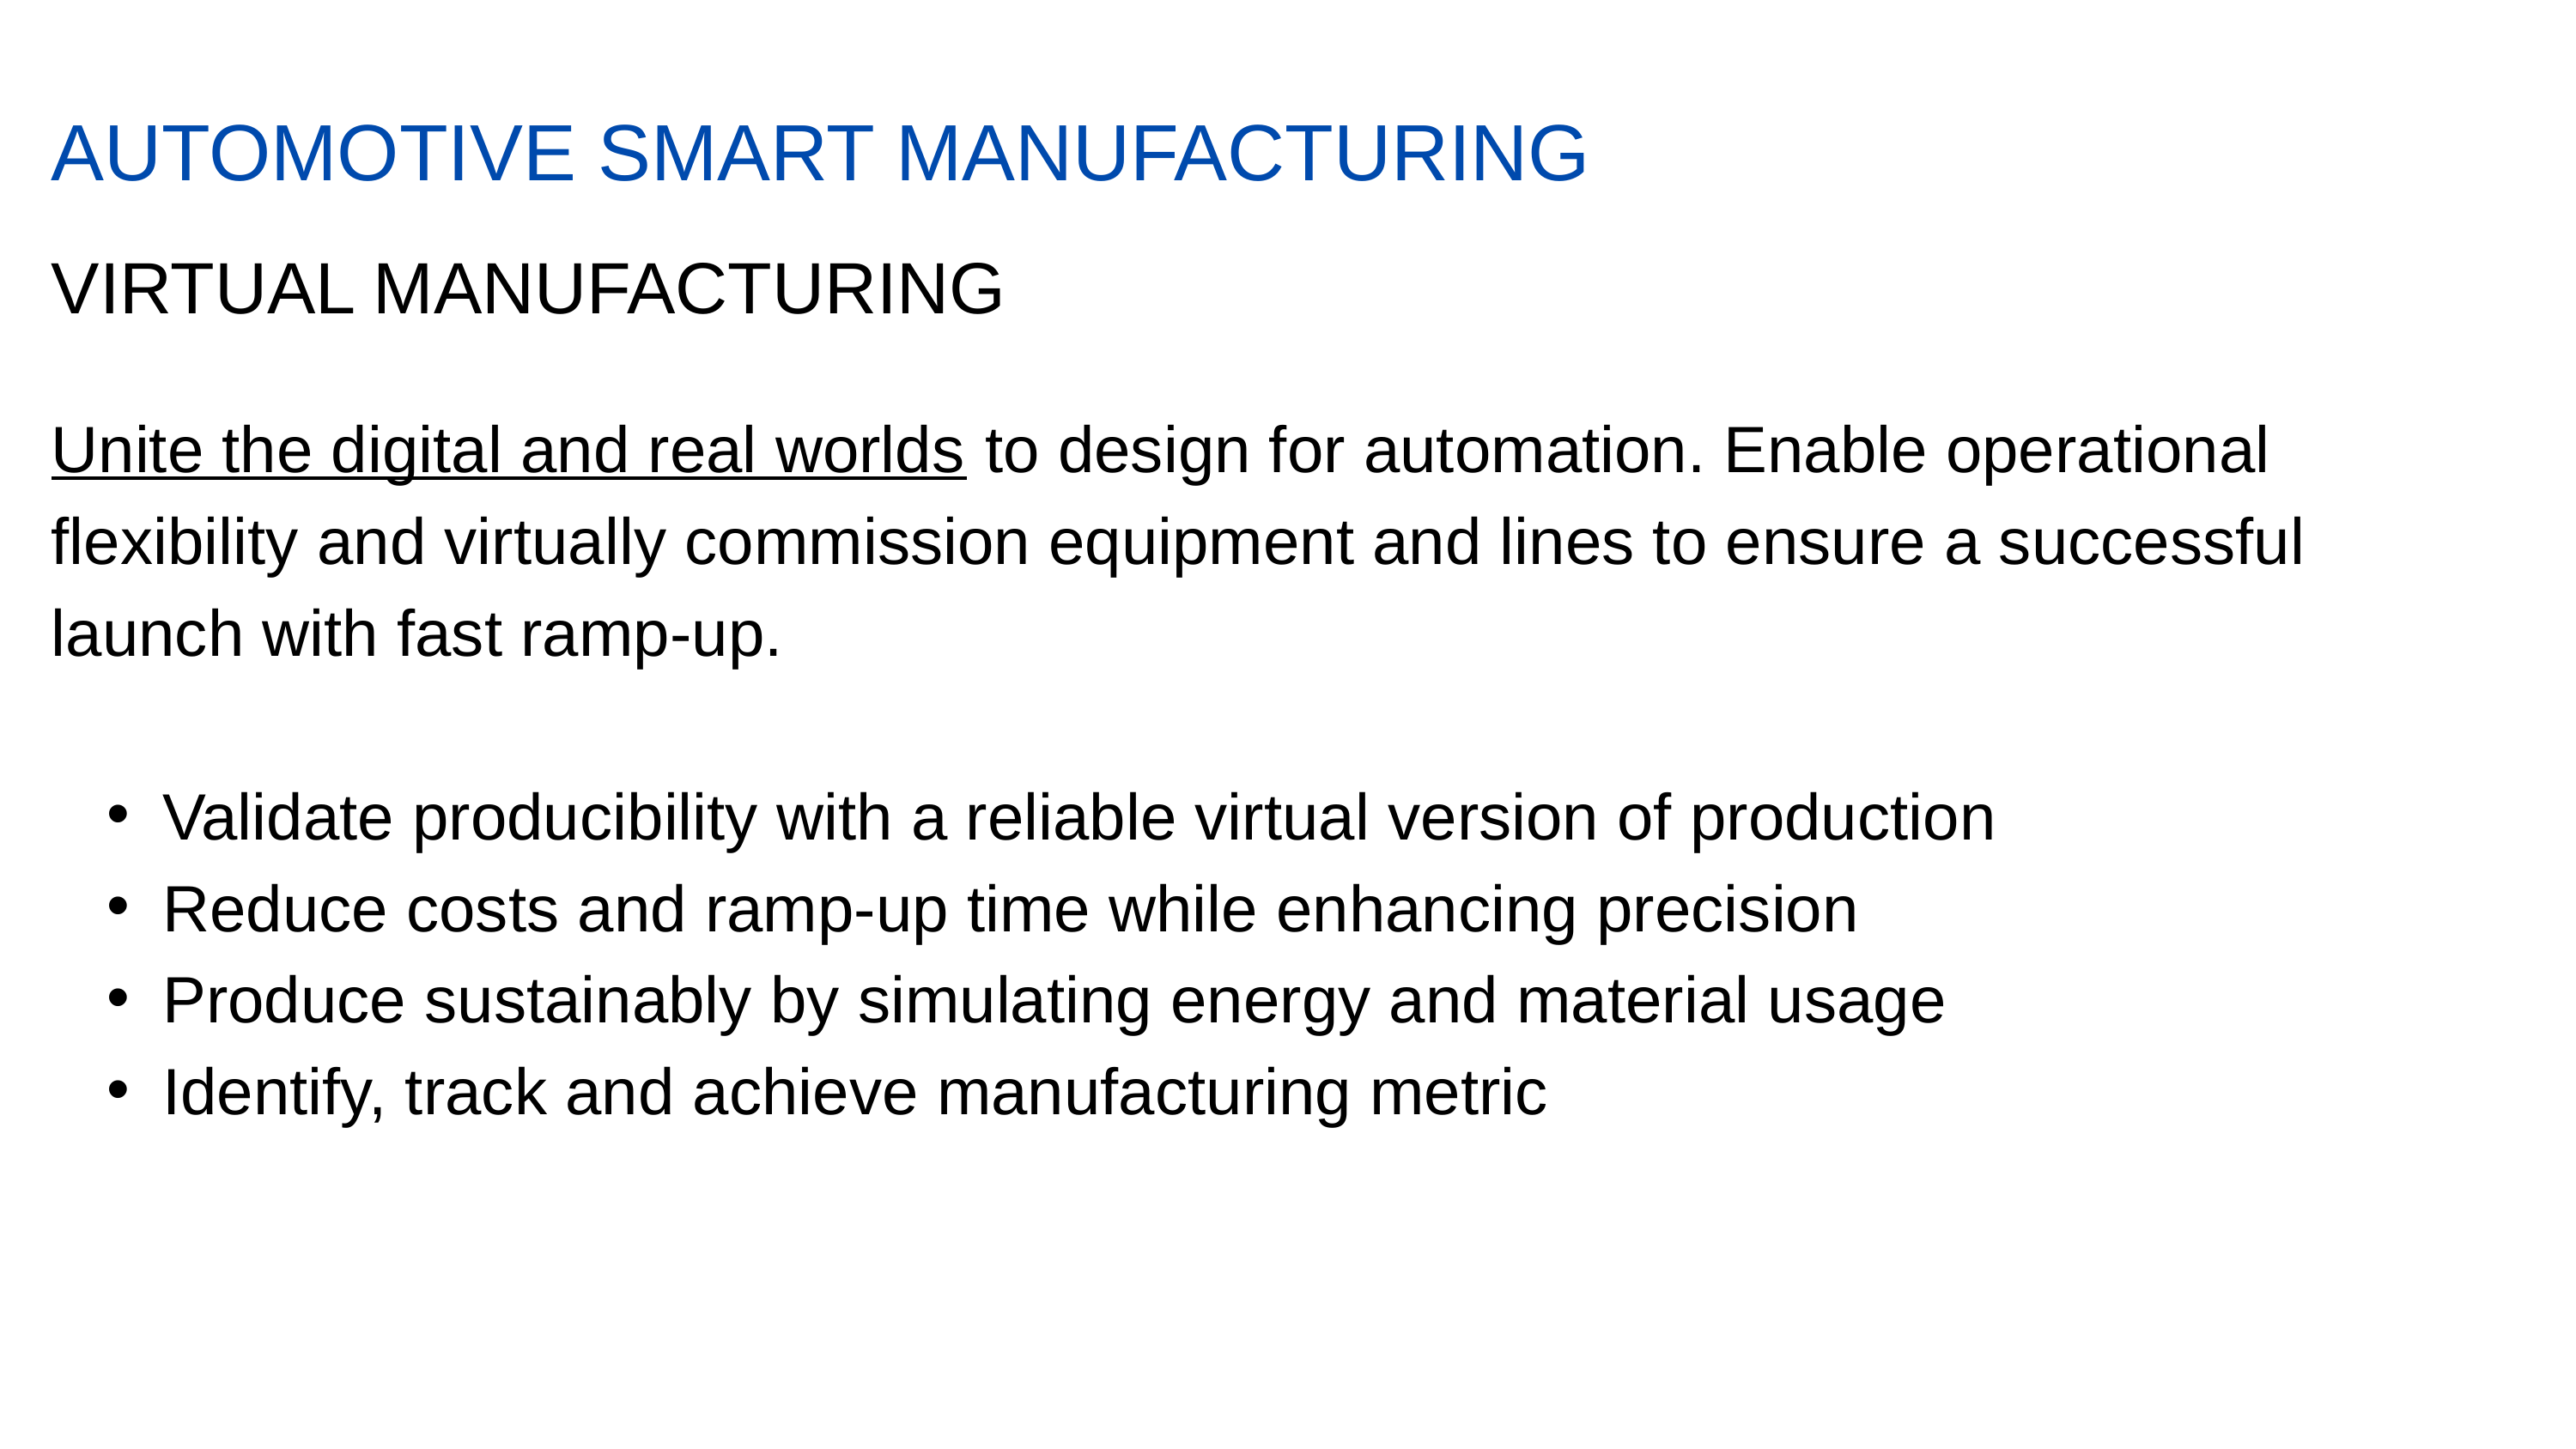

AUTOMOTIVE SMART MANUFACTURING
VIRTUAL MANUFACTURING
Unite the digital and real worlds to design for automation. Enable operational flexibility and virtually commission equipment and lines to ensure a successful launch with fast ramp-up.

Validate producibility with a reliable virtual version of production
Reduce costs and ramp-up time while enhancing precision
Produce sustainably by simulating energy and material usage
Identify, track and achieve manufacturing metric